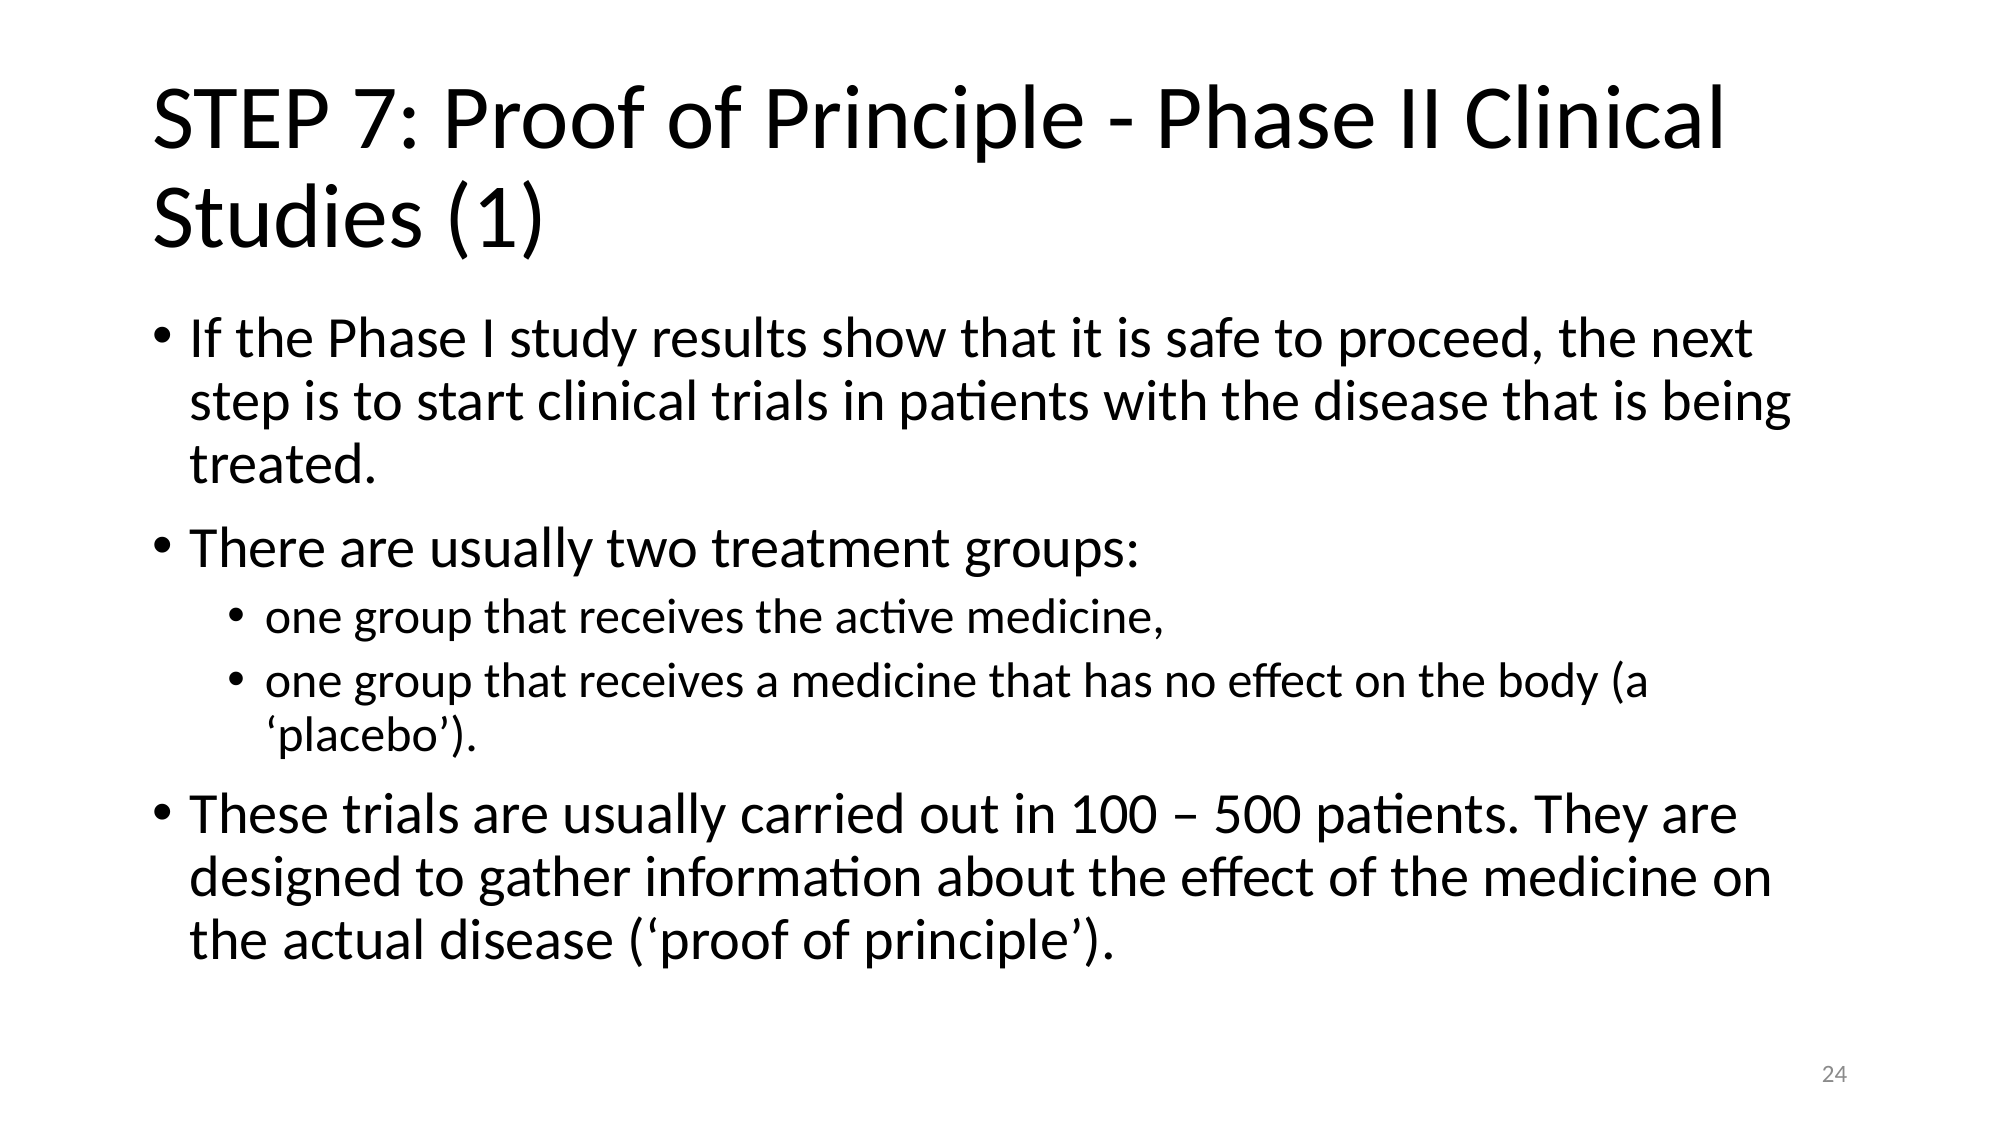

# STEP 7: Proof of Principle - Phase II Clinical Studies (1)
If the Phase I study results show that it is safe to proceed, the next step is to start clinical trials in patients with the disease that is being treated.
There are usually two treatment groups:
one group that receives the active medicine,
one group that receives a medicine that has no effect on the body (a ‘placebo’).
These trials are usually carried out in 100 – 500 patients. They are designed to gather information about the effect of the medicine on the actual disease (‘proof of principle’).
24